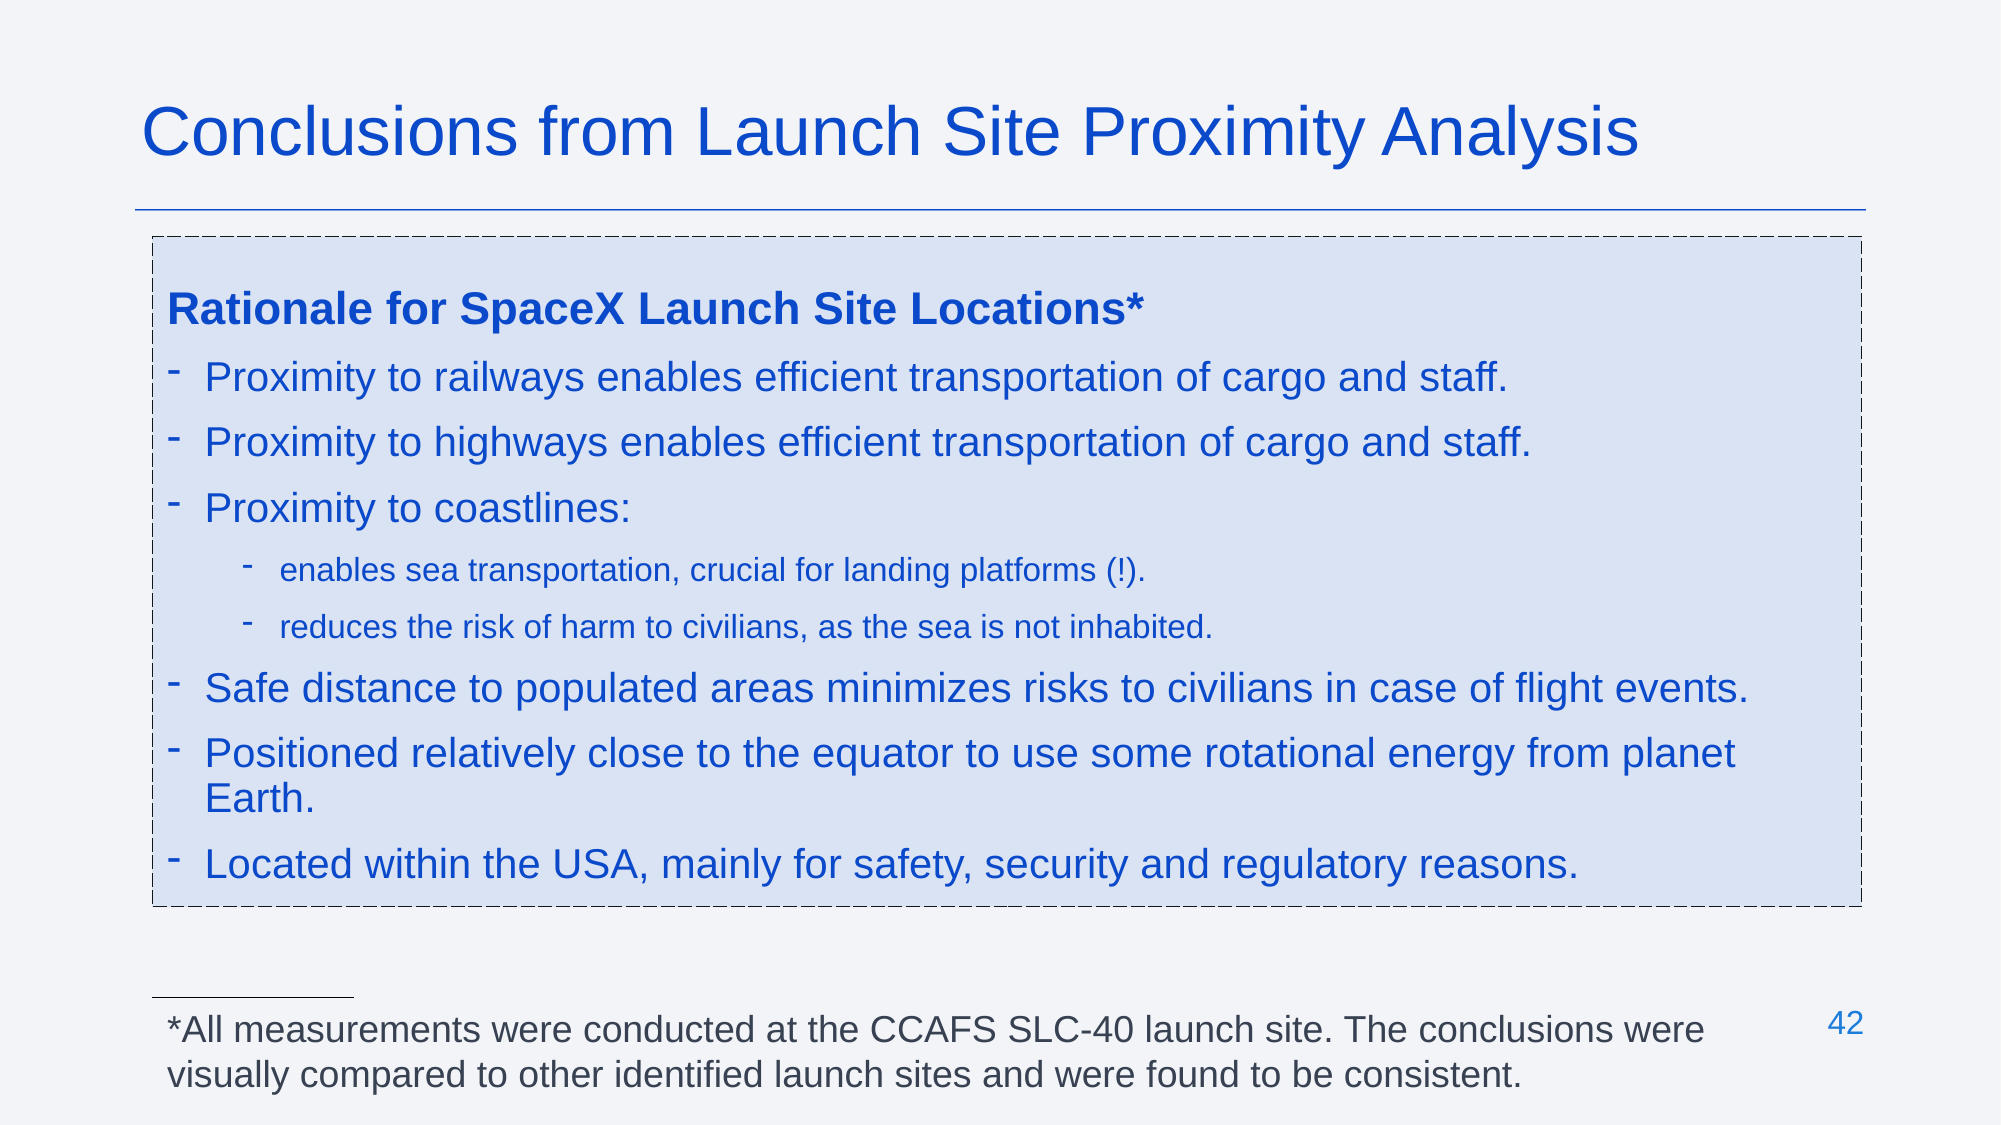

Conclusions from Launch Site Proximity Analysis

Rationale for SpaceX Launch Site Locations*
Proximity to railways enables efficient transportation of cargo and staff.
Proximity to highways enables efficient transportation of cargo and staff.
Proximity to coastlines:
enables sea transportation, crucial for landing platforms (!).
reduces the risk of harm to civilians, as the sea is not inhabited.
Safe distance to populated areas minimizes risks to civilians in case of flight events.
Positioned relatively close to the equator to use some rotational energy from planet Earth.
Located within the USA, mainly for safety, security and regulatory reasons.
42
*All measurements were conducted at the CCAFS SLC-40 launch site. The conclusions were visually compared to other identified launch sites and were found to be consistent.